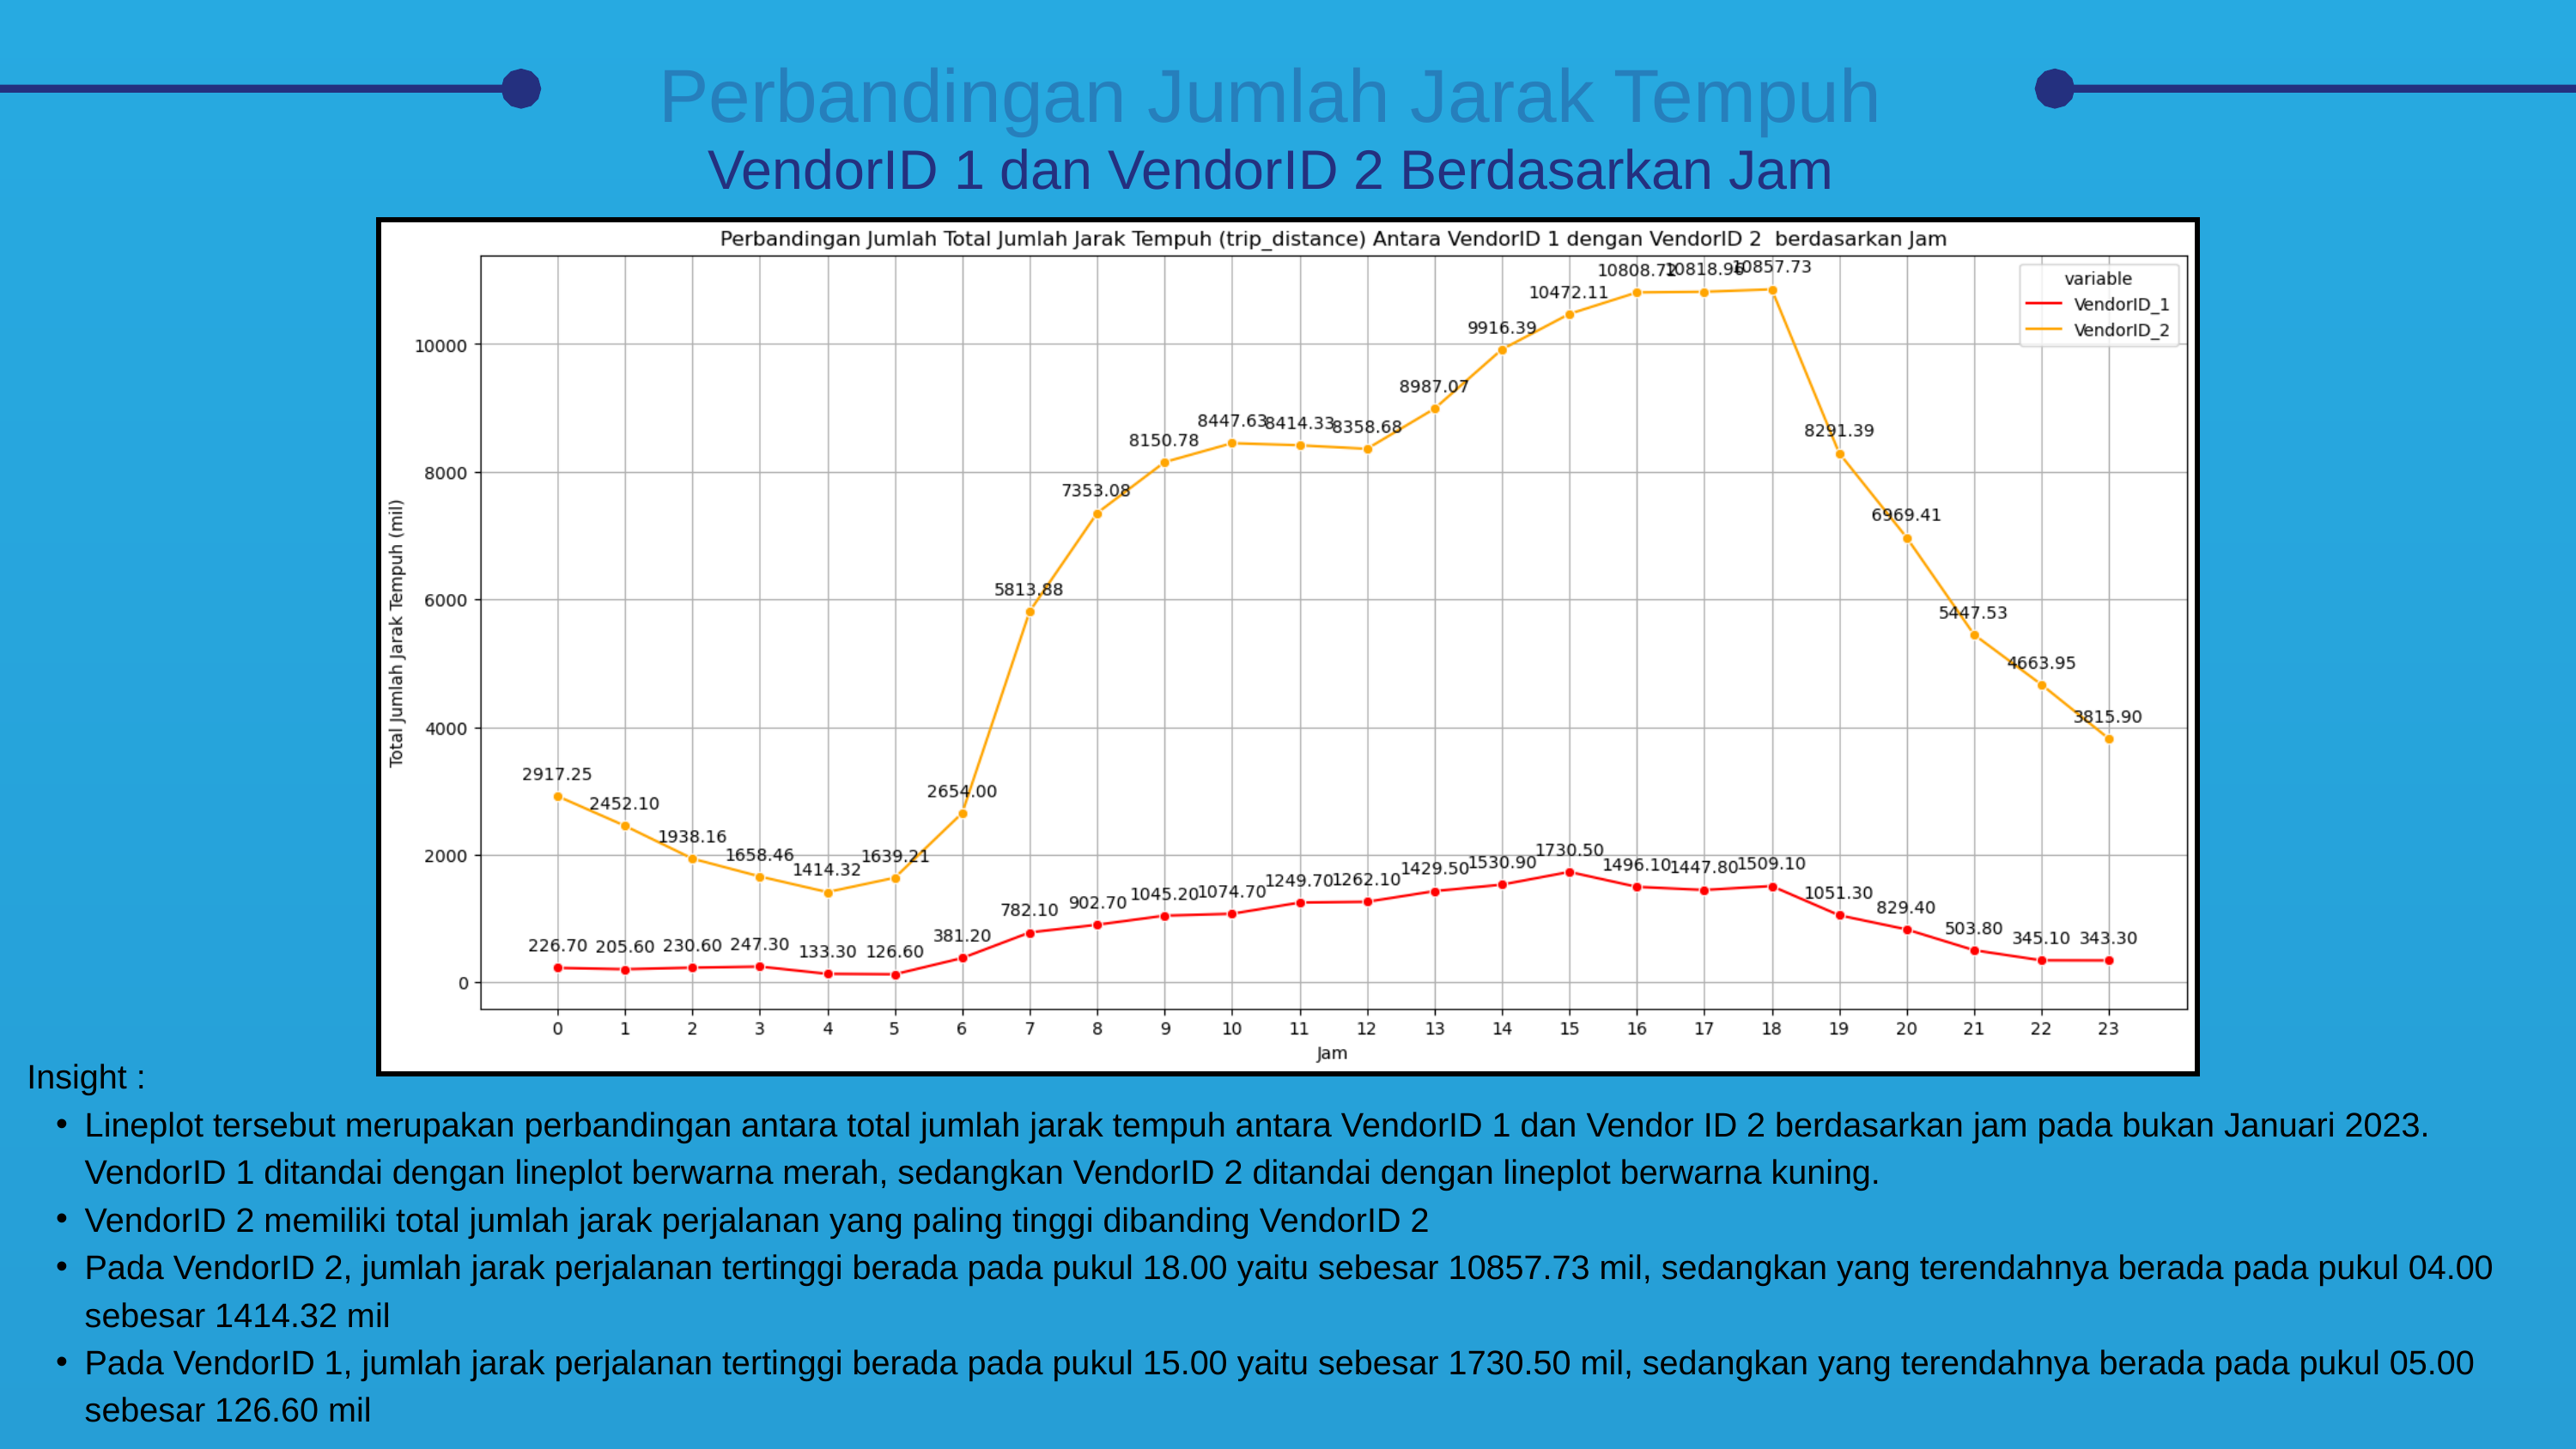

Perbandingan Jumlah Jarak Tempuh

VendorID 1 dan VendorID 2 Berdasarkan Jam

Insight :
Lineplot tersebut merupakan perbandingan antara total jumlah jarak tempuh antara VendorID 1 dan Vendor ID 2 berdasarkan jam pada bukan Januari 2023. VendorID 1 ditandai dengan lineplot berwarna merah, sedangkan VendorID 2 ditandai dengan lineplot berwarna kuning.
VendorID 2 memiliki total jumlah jarak perjalanan yang paling tinggi dibanding VendorID 2
Pada VendorID 2, jumlah jarak perjalanan tertinggi berada pada pukul 18.00 yaitu sebesar 10857.73 mil, sedangkan yang terendahnya berada pada pukul 04.00 sebesar 1414.32 mil
Pada VendorID 1, jumlah jarak perjalanan tertinggi berada pada pukul 15.00 yaitu sebesar 1730.50 mil, sedangkan yang terendahnya berada pada pukul 05.00 sebesar 126.60 mil